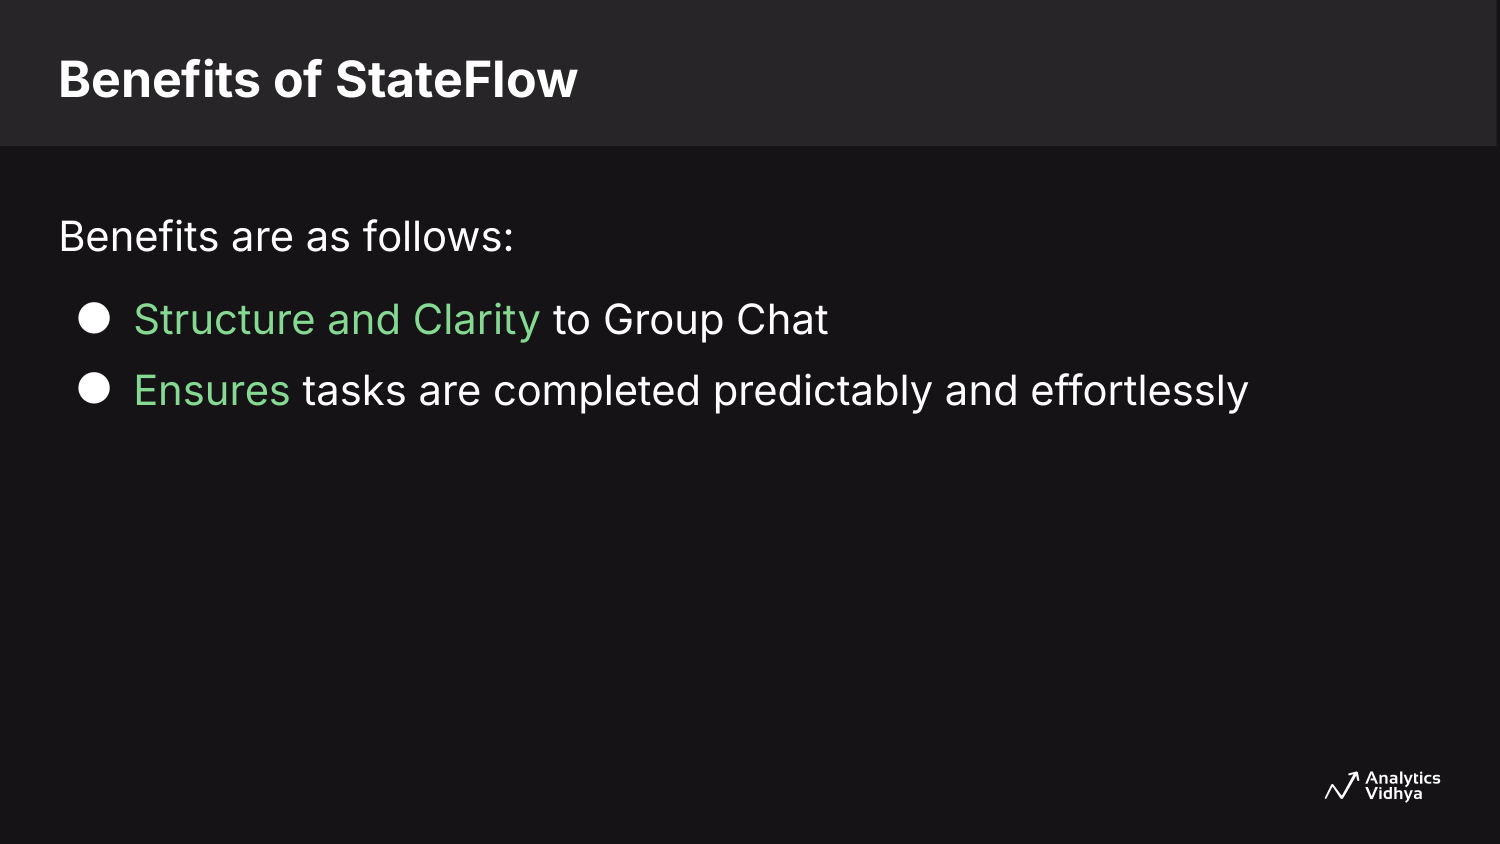

Benefits of StateFlow
Benefits are as follows:

Structure and Clarity to Group Chat
Ensures tasks are completed predictably and effortlessly